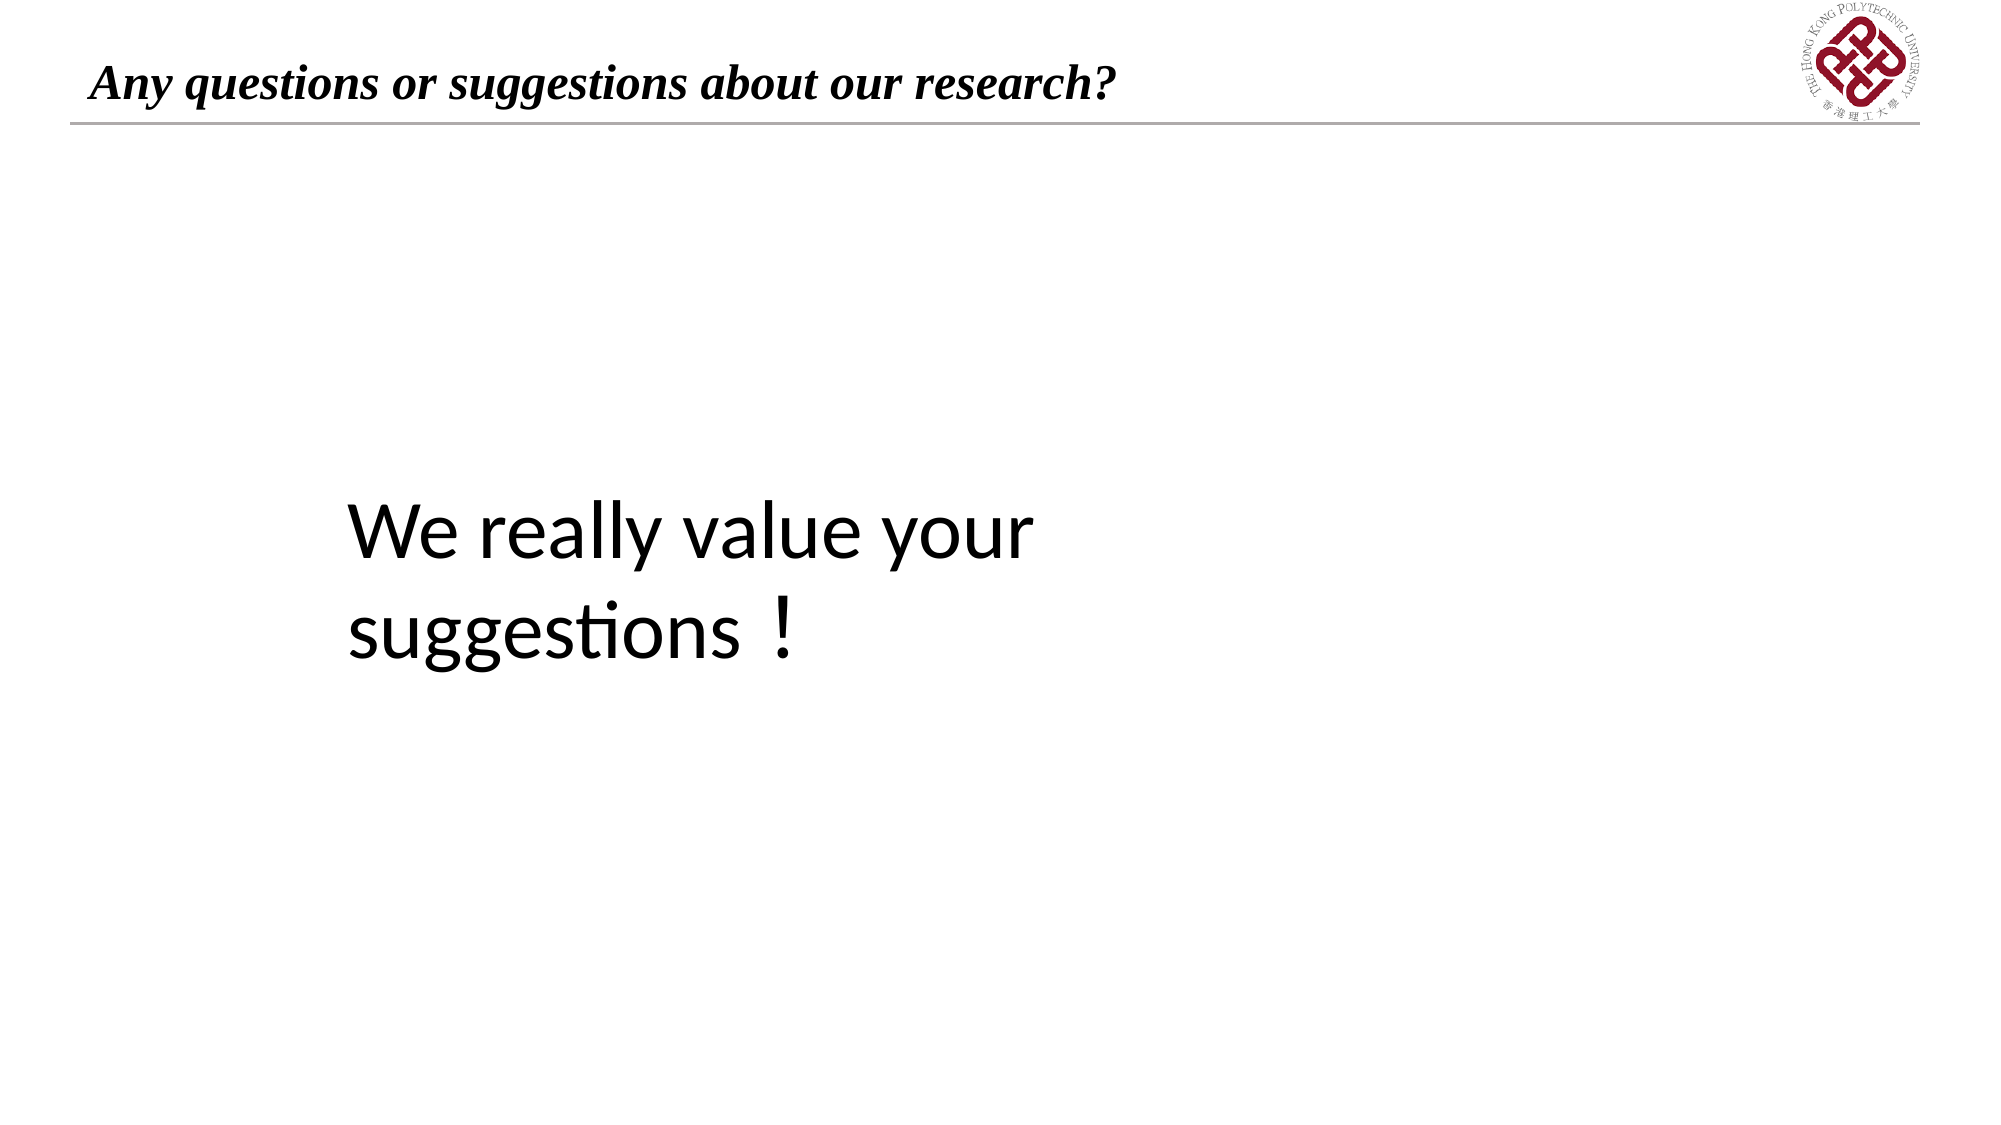

Any questions or suggestions about our research?
We really value your suggestions！
25